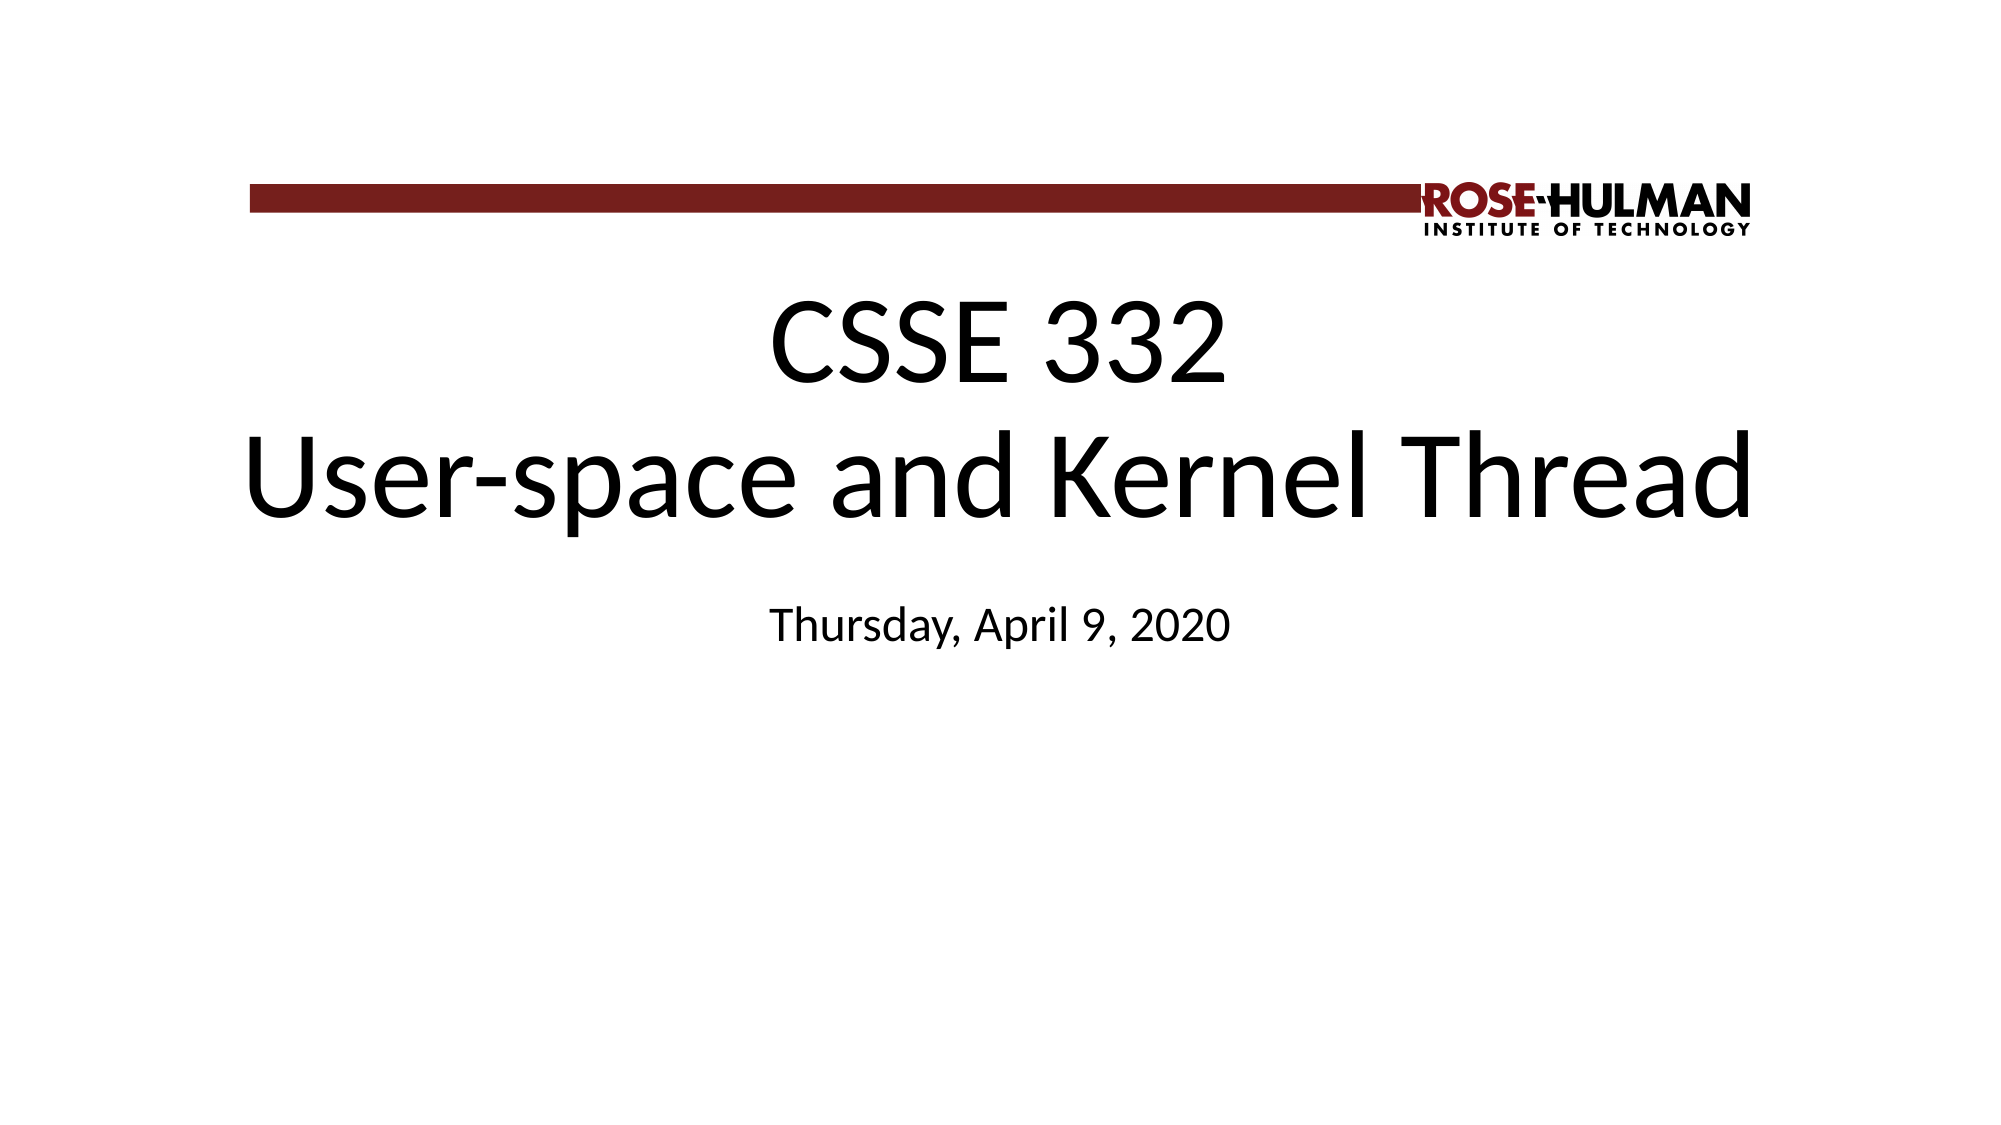

# CSSE 332 User-space and Kernel Thread
Thursday, April 9, 2020